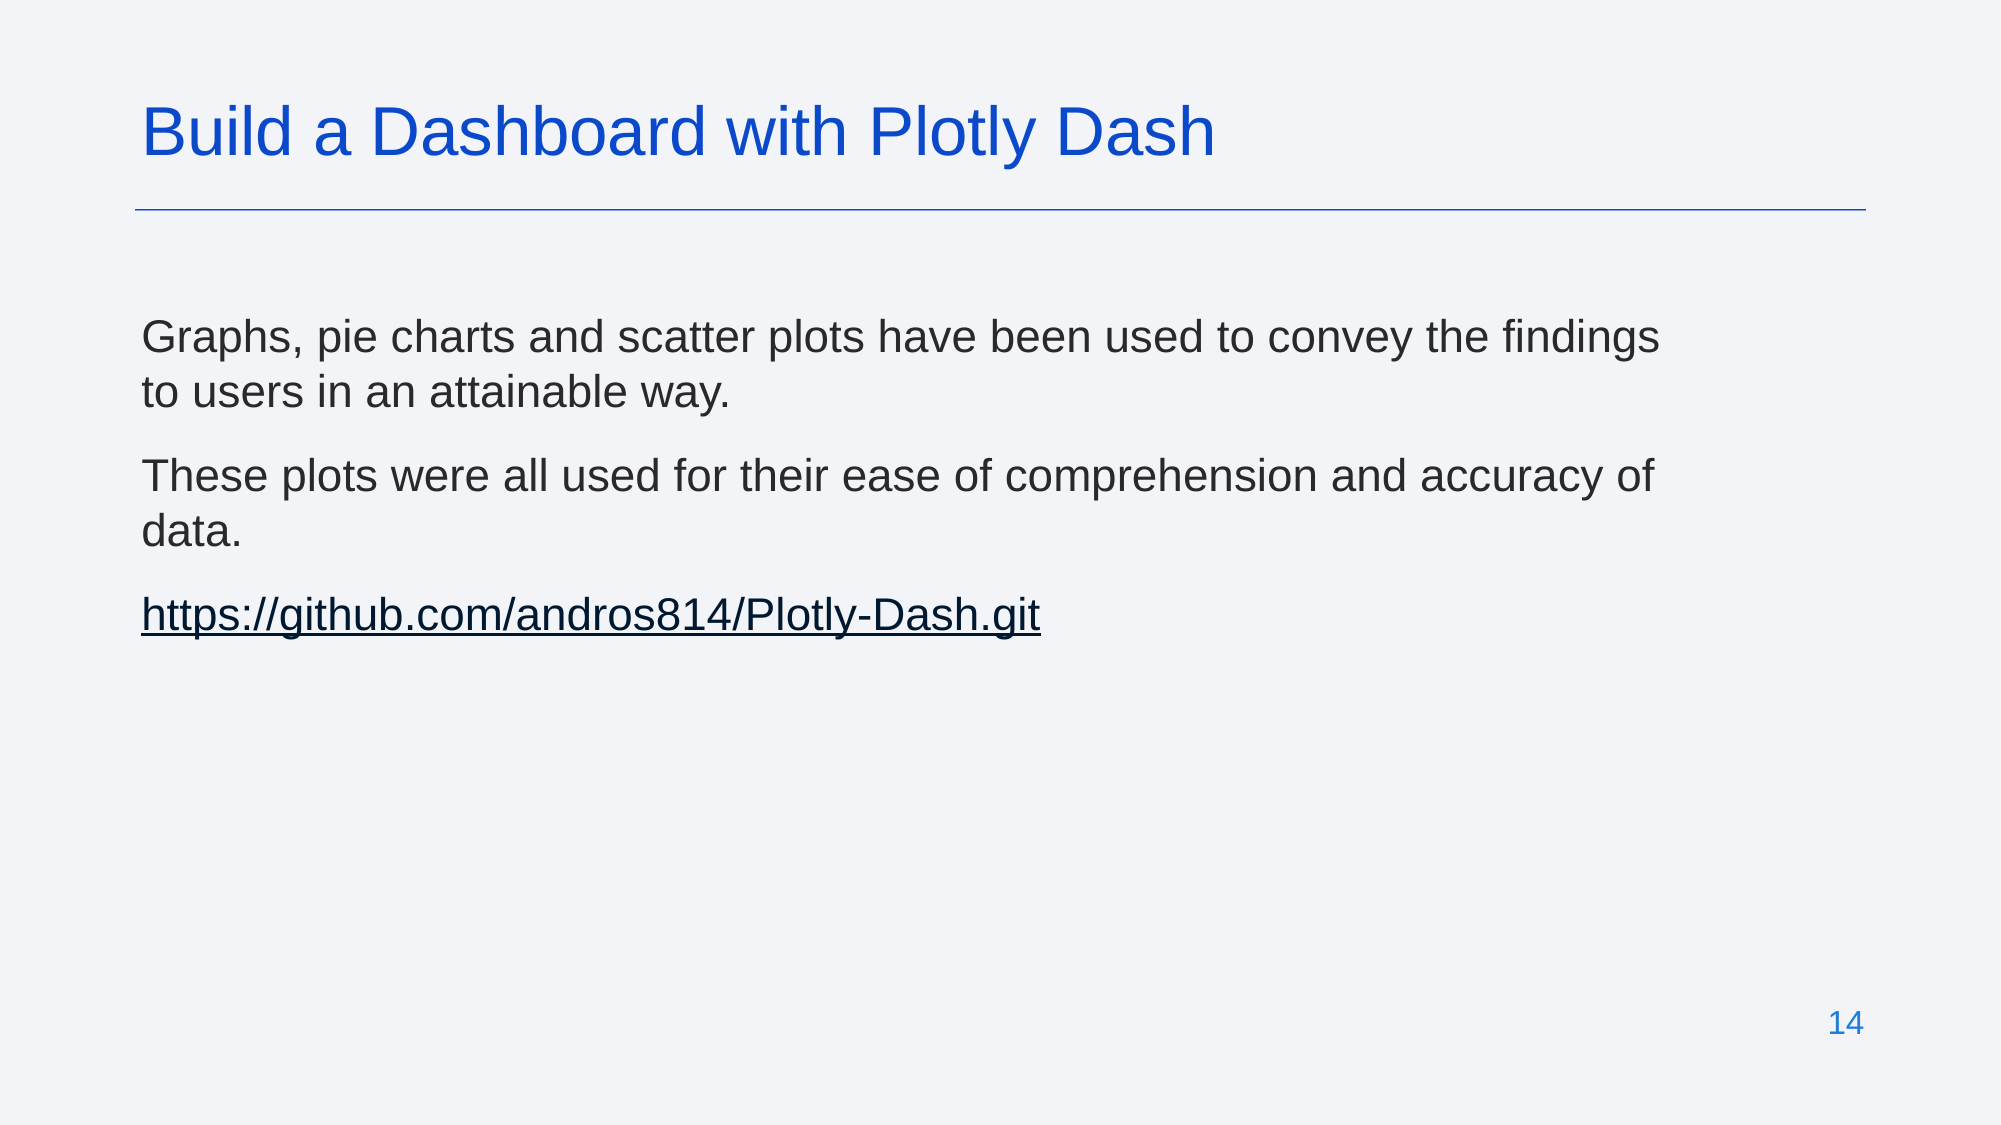

Build a Dashboard with Plotly Dash
Graphs, pie charts and scatter plots have been used to convey the findings to users in an attainable way.
These plots were all used for their ease of comprehension and accuracy of data.
https://github.com/andros814/Plotly-Dash.git

14